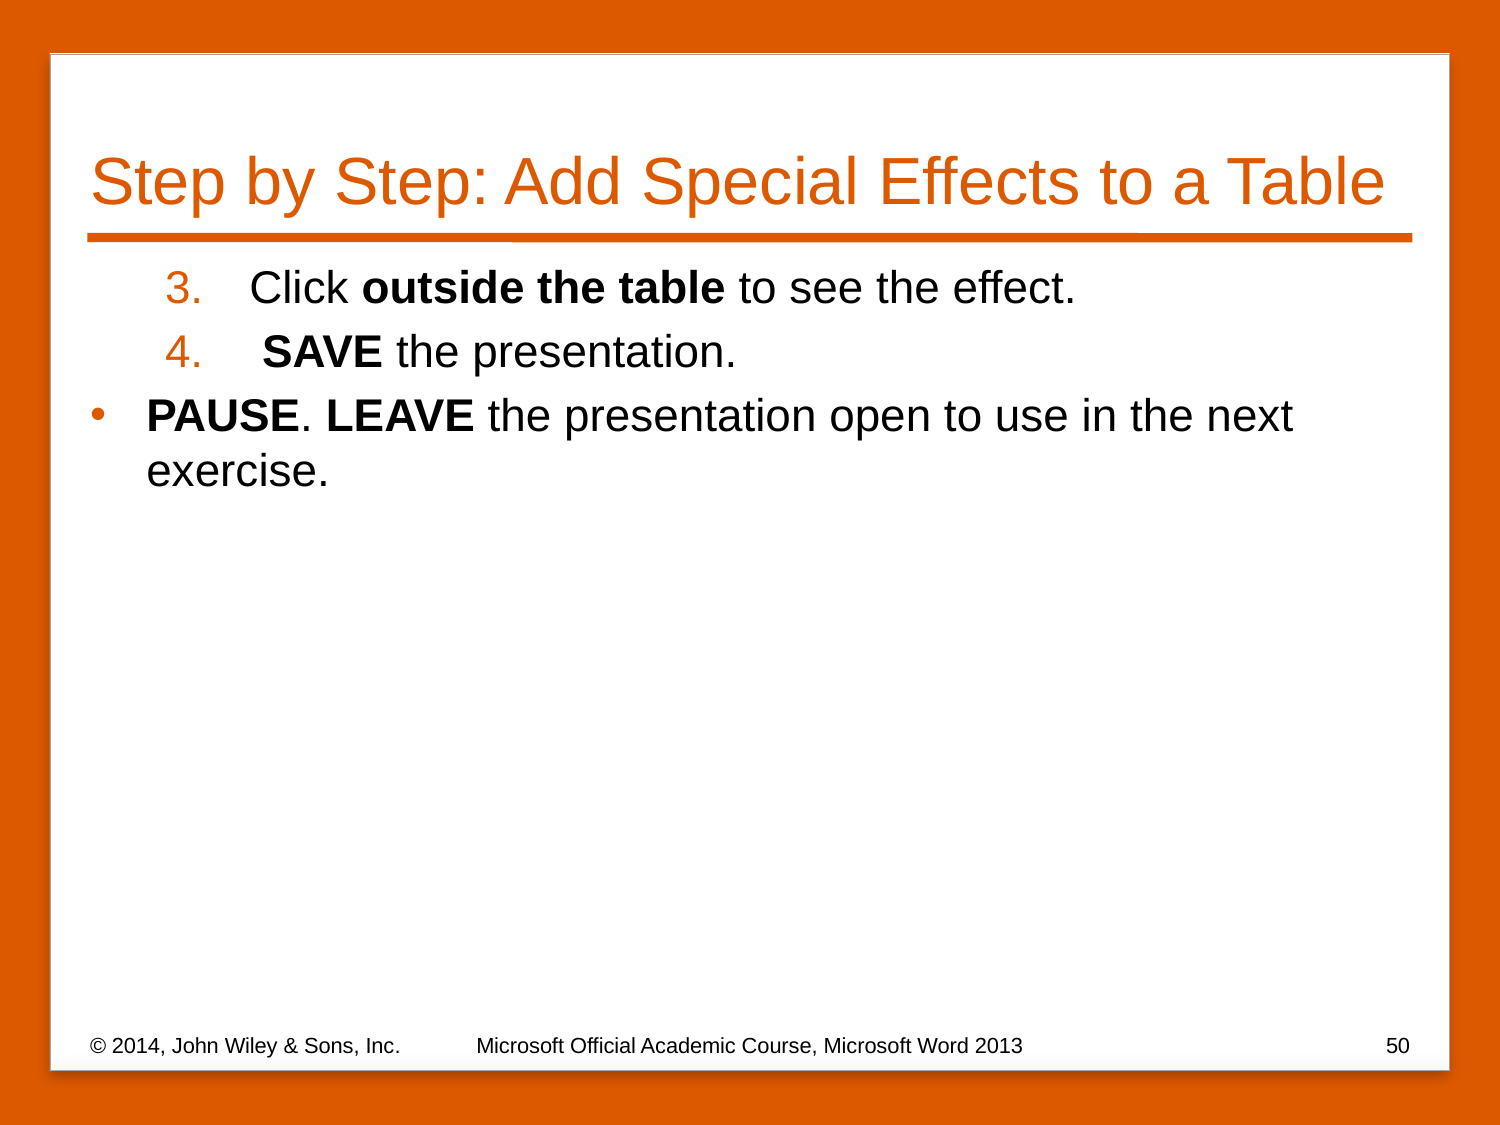

# Step by Step: Add Special Effects to a Table
Click outside the table to see the effect.
 SAVE the presentation.
PAUSE. LEAVE the presentation open to use in the next exercise.
© 2014, John Wiley & Sons, Inc.
Microsoft Official Academic Course, Microsoft Word 2013
50